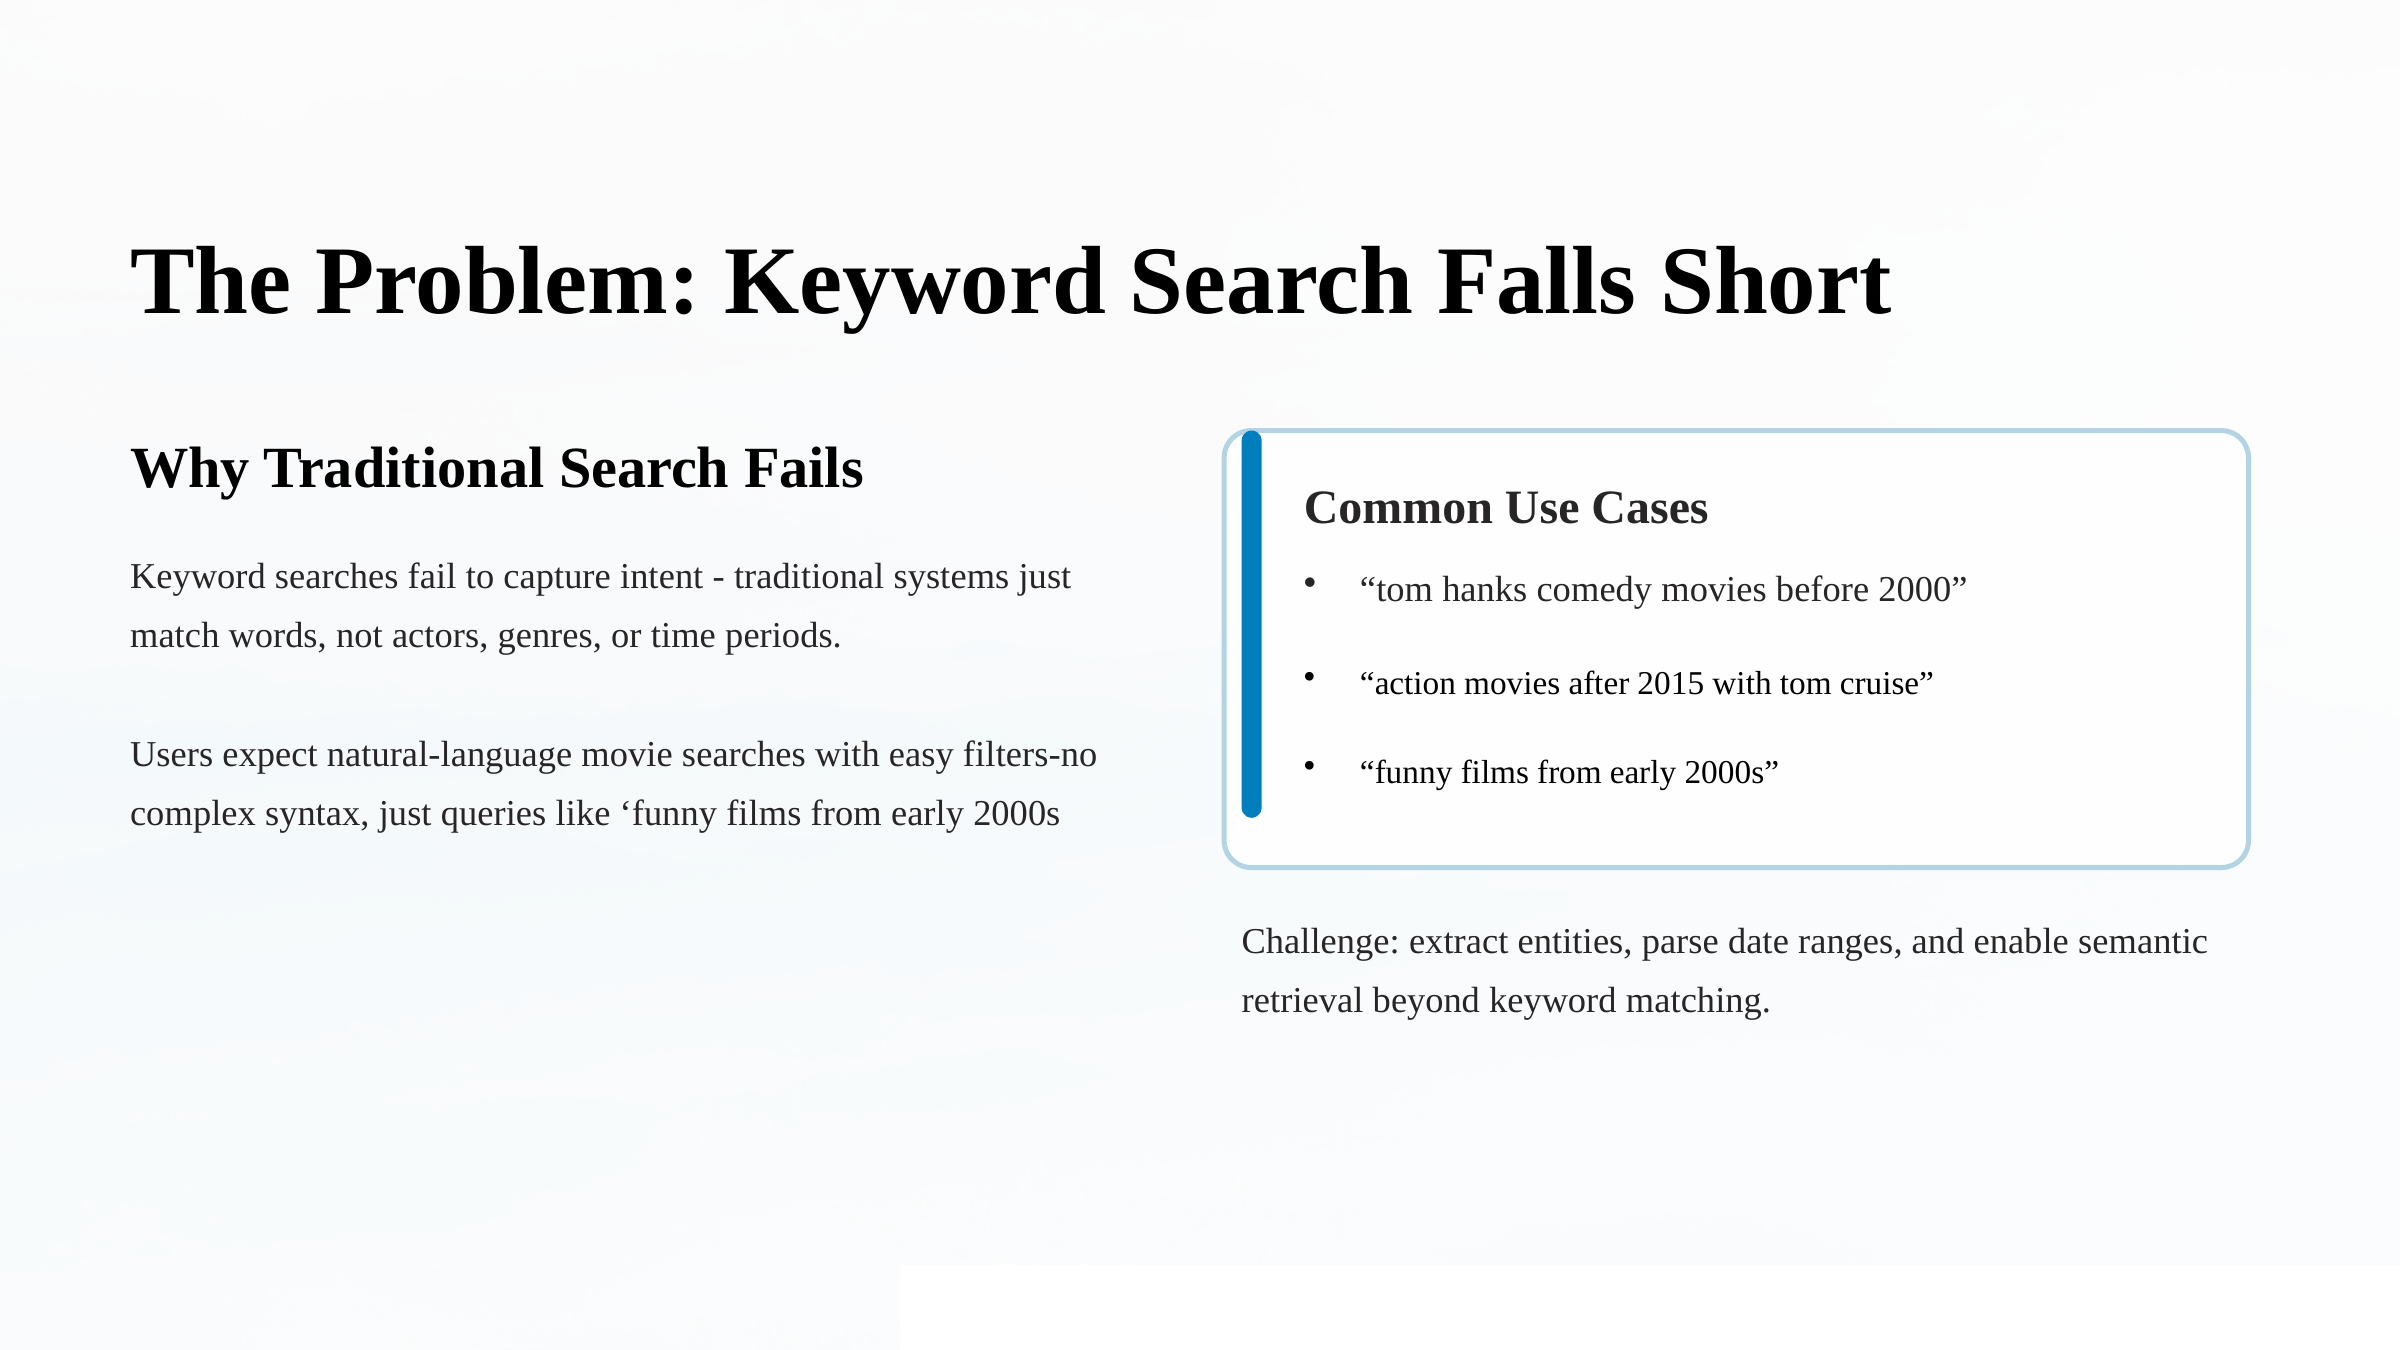

The Problem: Keyword Search Falls Short
Why Traditional Search Fails

Common Use Cases
“tom hanks comedy movies before 2000”
“action movies after 2015 with tom cruise”
“funny films from early 2000s”
Keyword searches fail to capture intent - traditional systems just match words, not actors, genres, or time periods.

Users expect natural-language movie searches with easy filters-no complex syntax, just queries like ‘funny films from early 2000s

Challenge: extract entities, parse date ranges, and enable semantic retrieval beyond keyword matching.